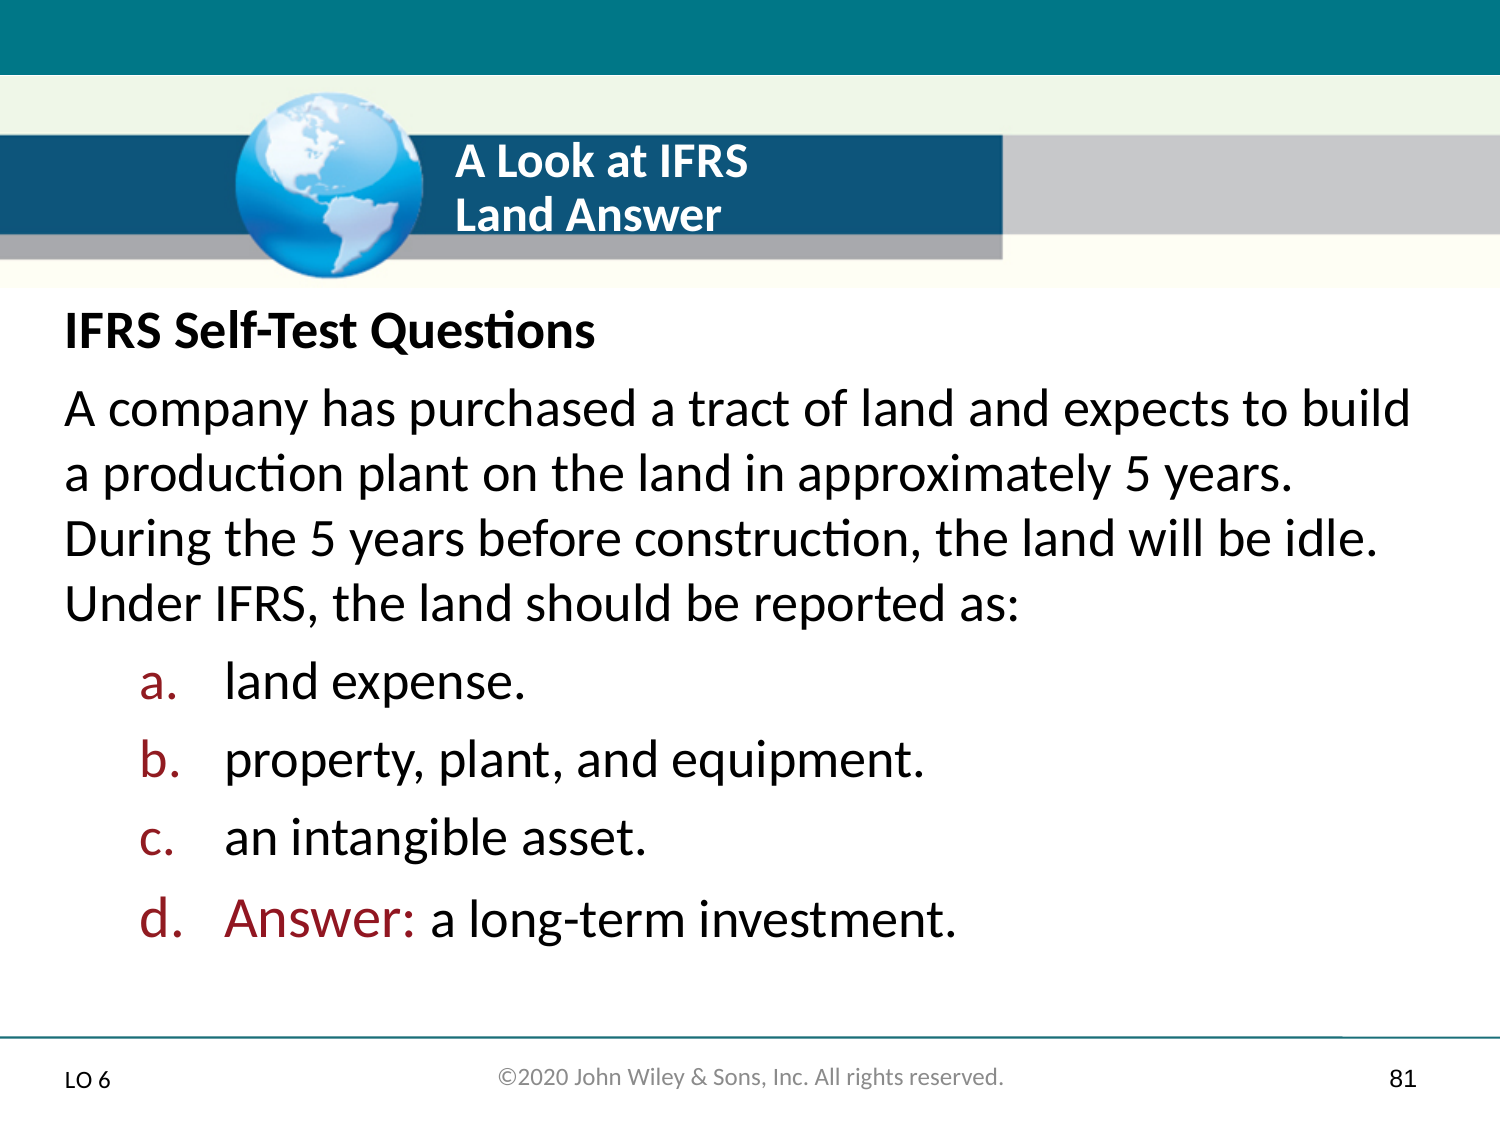

# A Look at I F R S Land Answer
I F R S Self-Test Questions
A company has purchased a tract of land and expects to build a production plant on the land in approximately 5 years. During the 5 years before construction, the land will be idle. Under IFRS, the land should be reported as:
land expense.
property, plant, and equipment.
an intangible asset.
Answer: a long-term investment.
L O 6